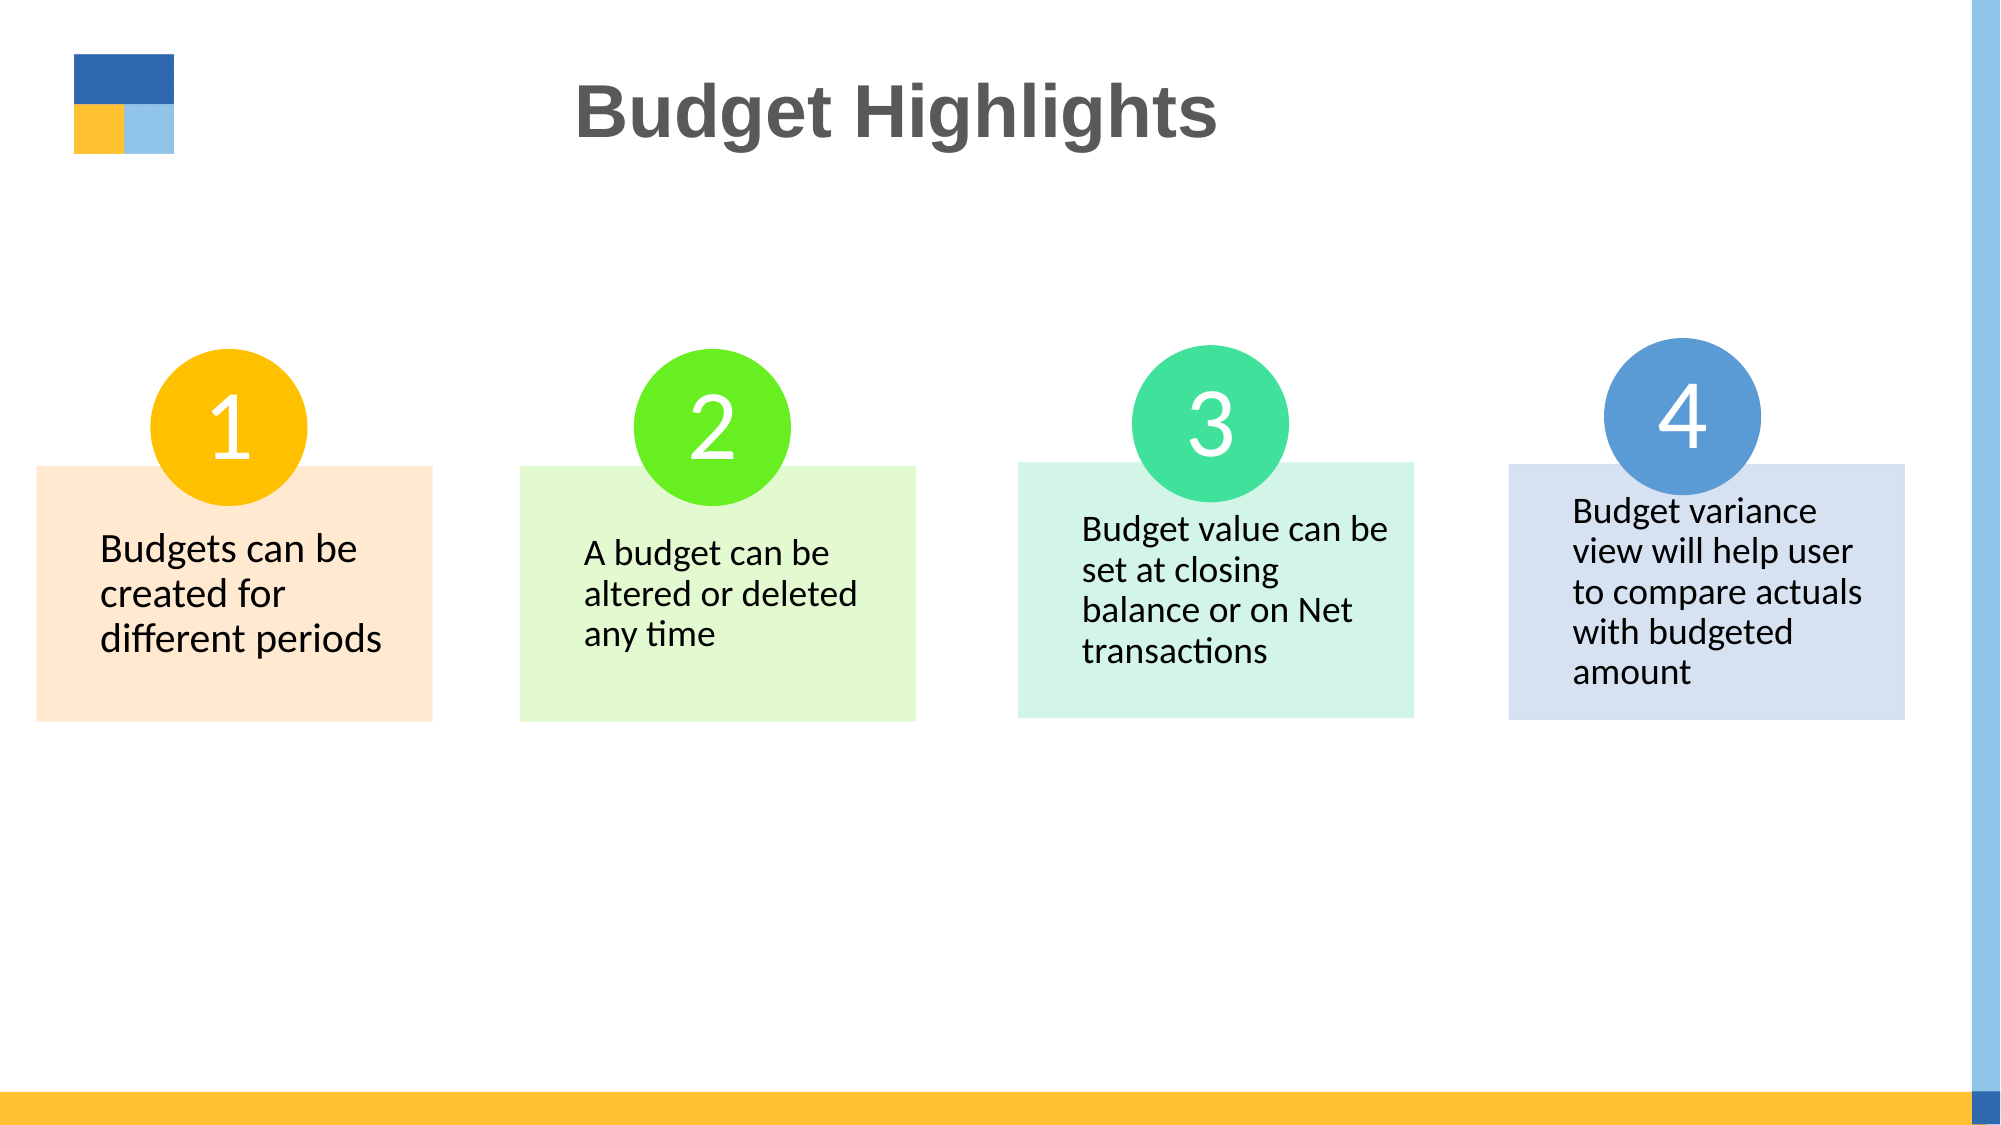

# Budget Highlights
Budgets can be created for different periods
1
A budget can be altered or deleted any time
2
Budget value can be set at closing balance or on Net transactions
3
Budget variance view will help user to compare actuals with budgeted amount
4